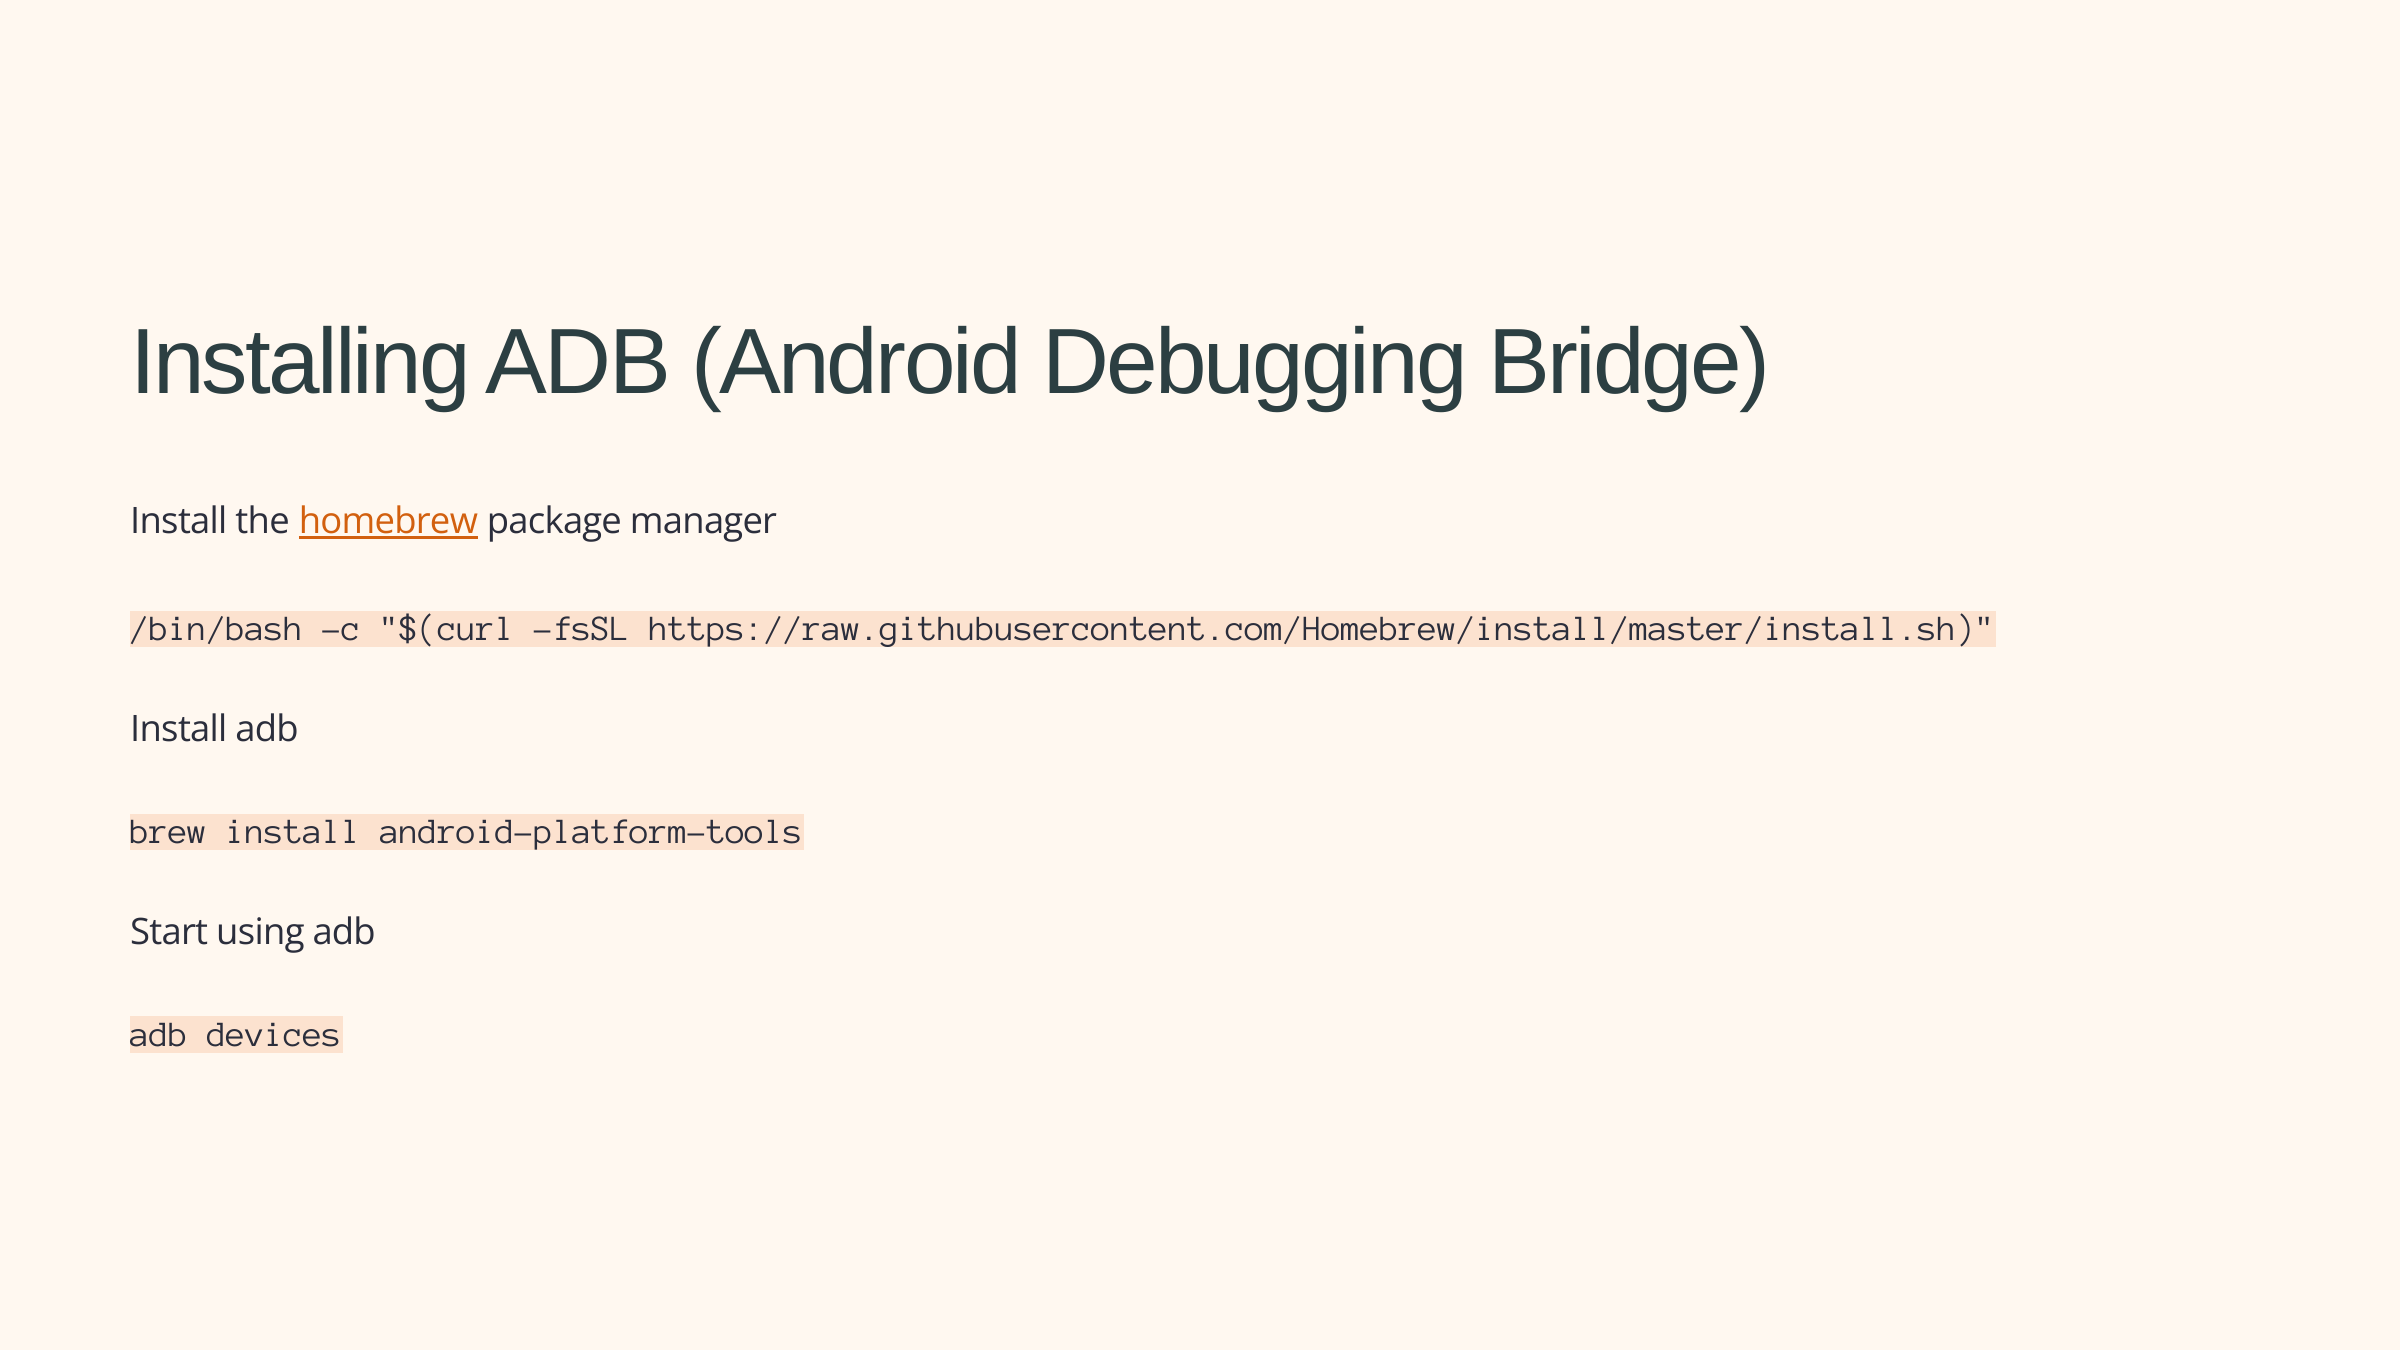

Installing ADB (Android Debugging Bridge)
Install the homebrew package manager
/bin/bash -c "$(curl -fsSL https://raw.githubusercontent.com/Homebrew/install/master/install.sh)"
Install adb
brew install android-platform-tools
Start using adb
adb devices